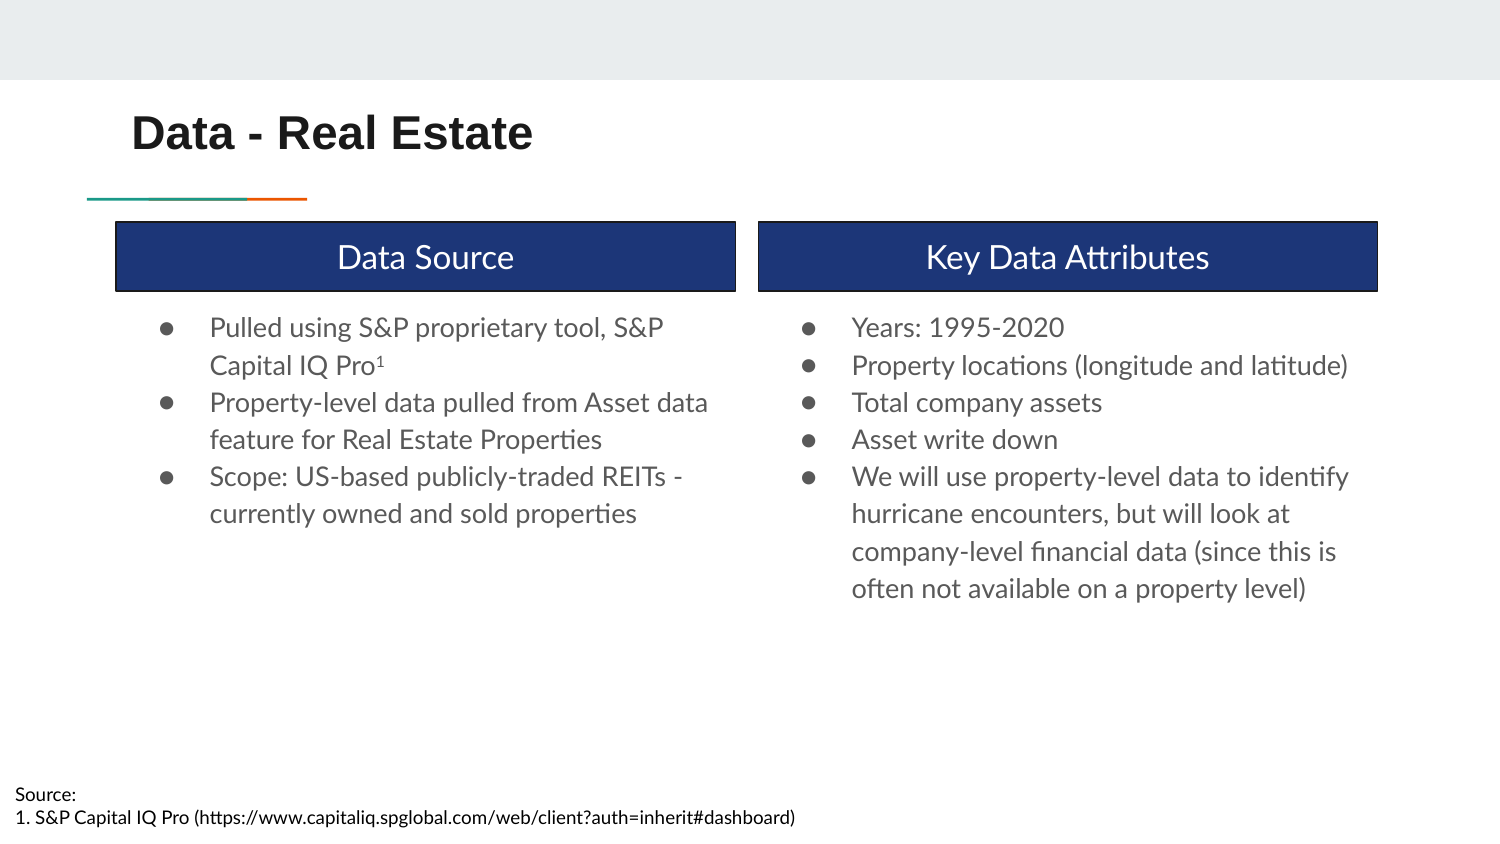

# Data - Real Estate
Data Source
Key Data Attributes
Pulled using S&P proprietary tool, S&P Capital IQ Pro1
Property-level data pulled from Asset data feature for Real Estate Properties
Scope: US-based publicly-traded REITs - currently owned and sold properties
Years: 1995-2020
Property locations (longitude and latitude)
Total company assets
Asset write down
We will use property-level data to identify hurricane encounters, but will look at company-level financial data (since this is often not available on a property level)
Source:
1. S&P Capital IQ Pro (https://www.capitaliq.spglobal.com/web/client?auth=inherit#dashboard)